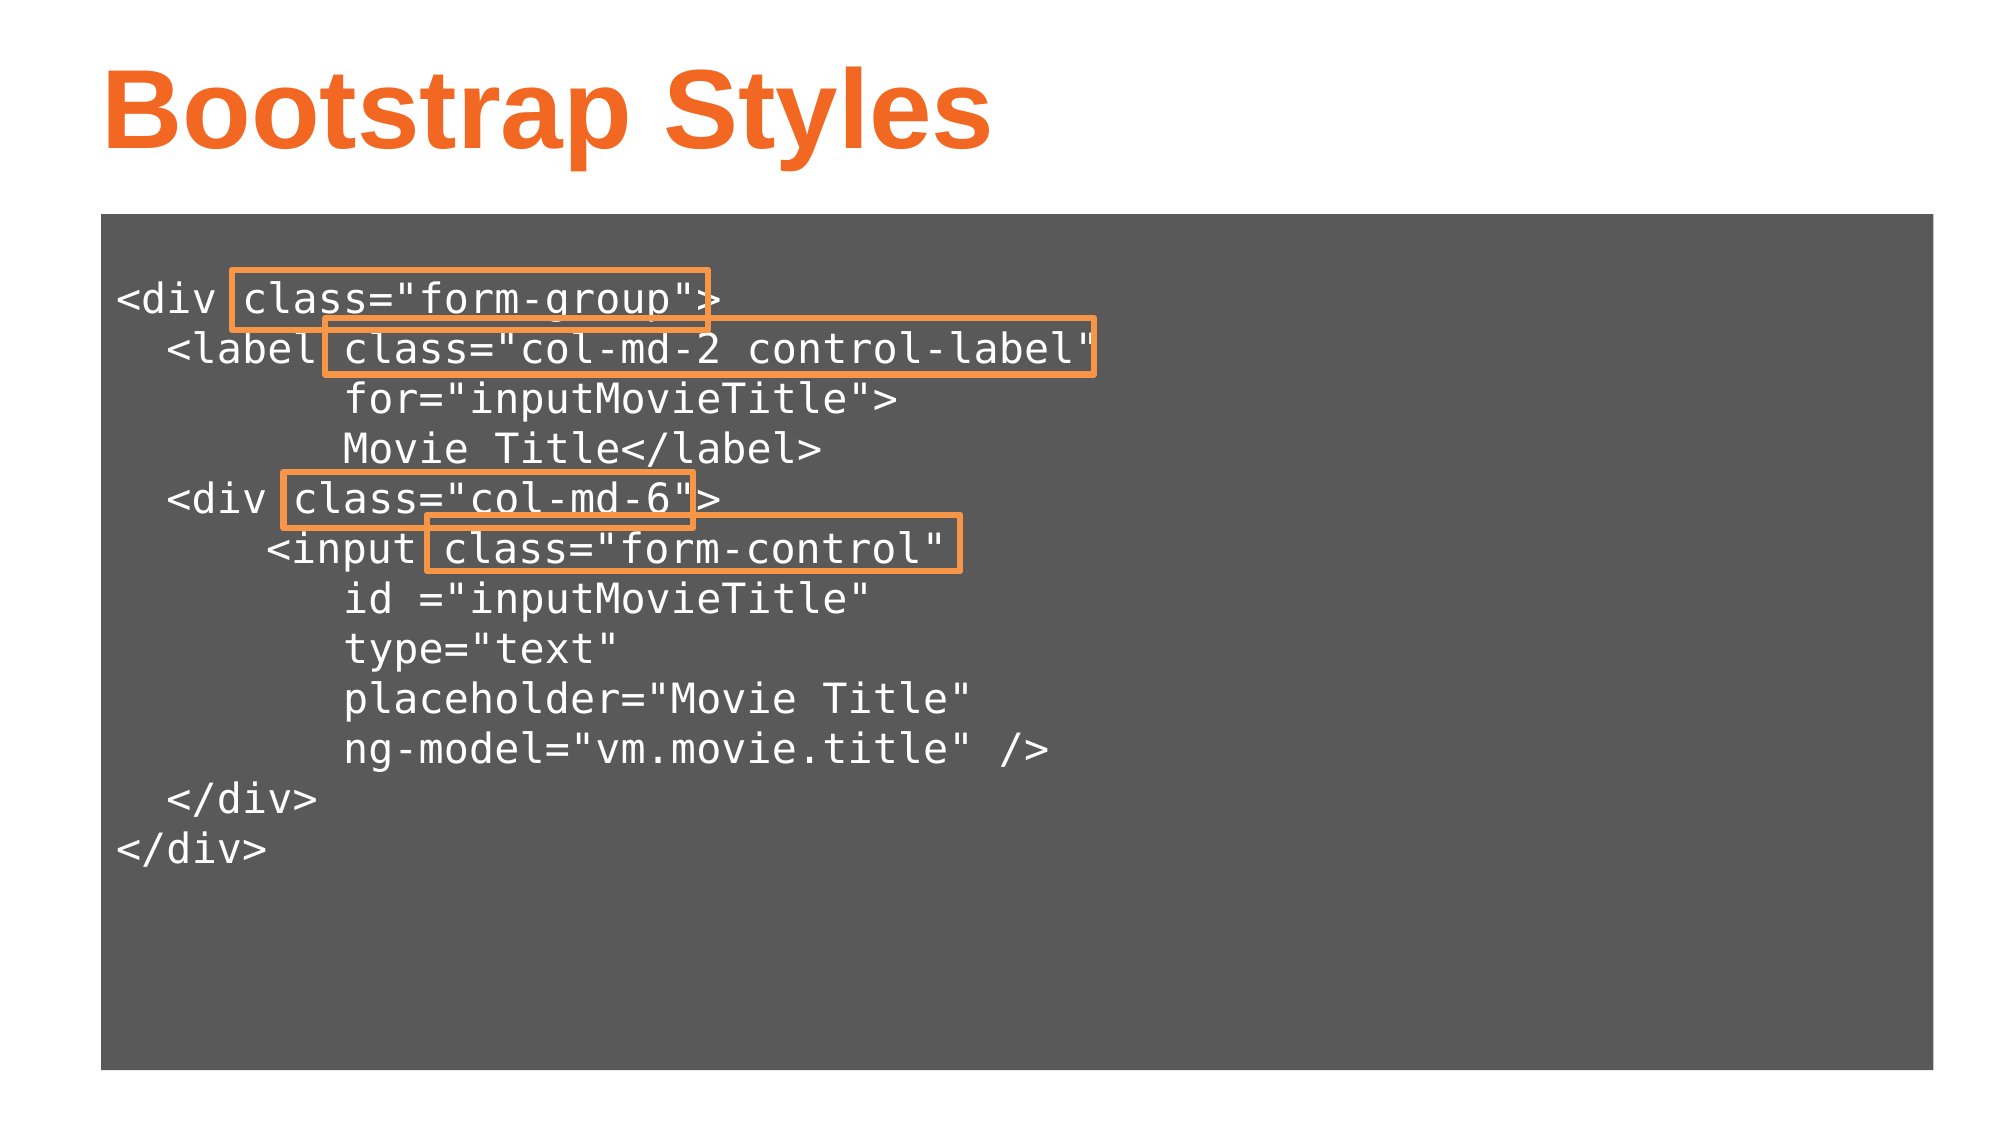

# Bootstrap Styles

<div class="form-group">
  <label class="col-md-2 control-label"
         for="inputMovieTitle">
         Movie Title</label>
  <div class="col-md-6">
  	<input class="form-control"
         id ="inputMovieTitle"
         type="text"
         placeholder="Movie Title"
         ng-model="vm.movie.title" />
  </div>
</div>